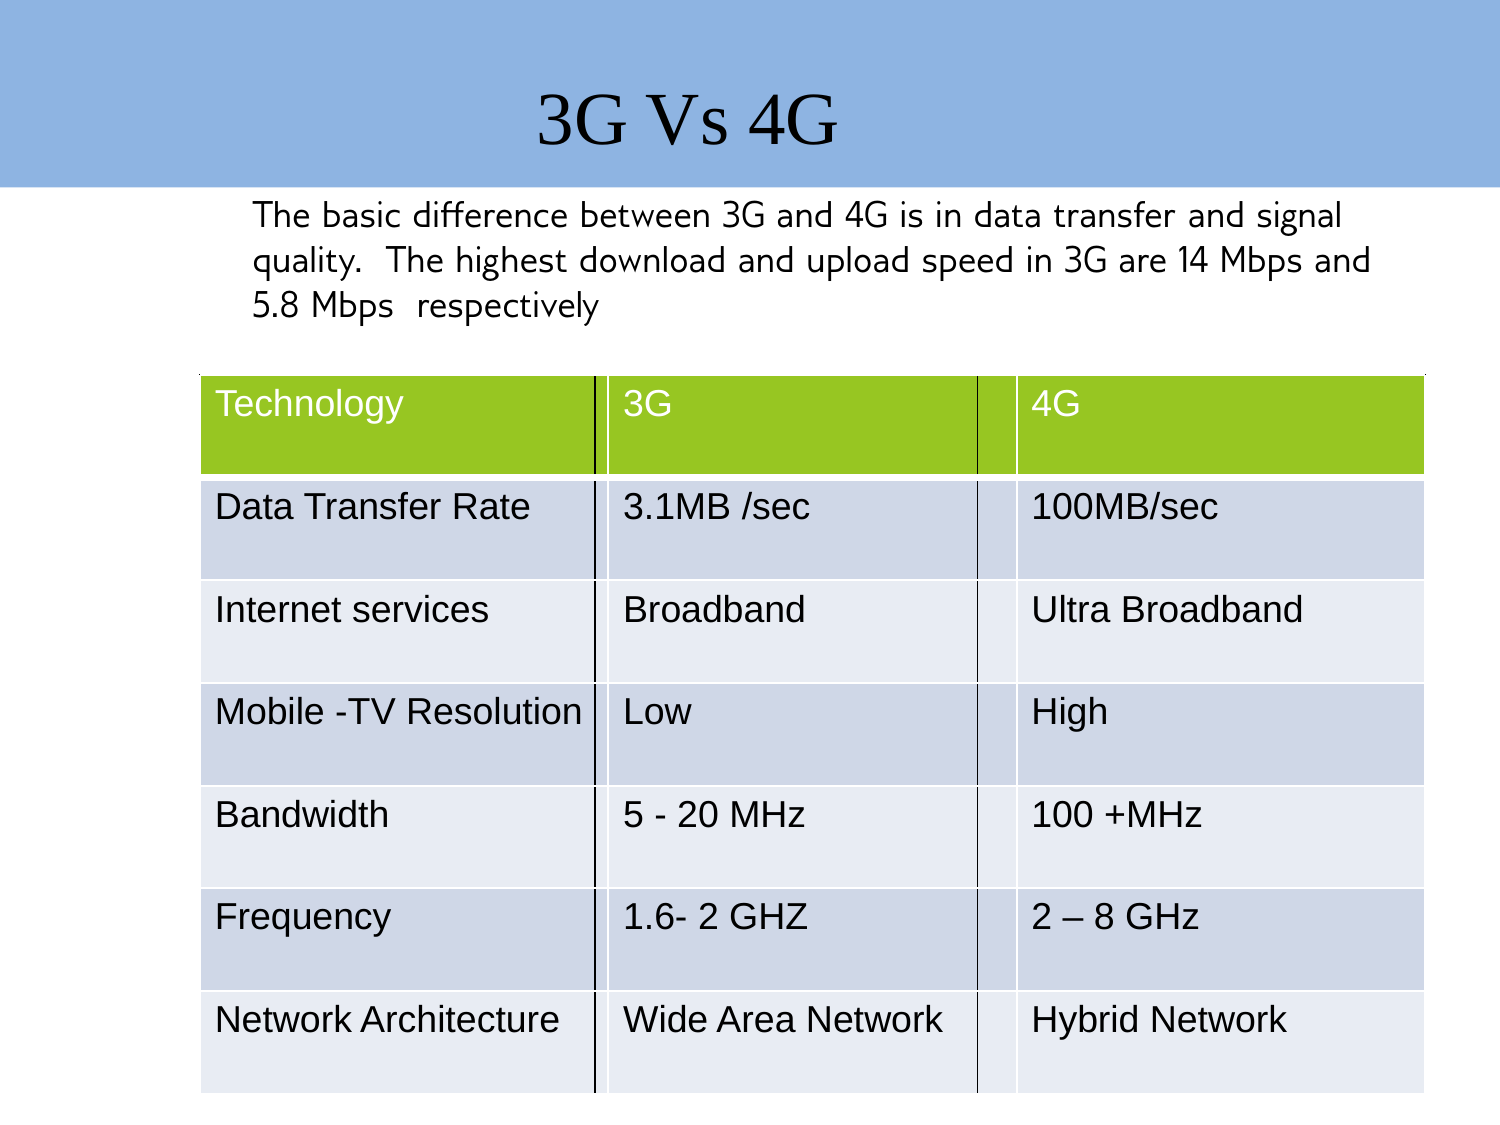

# 3G Vs 4G
The basic difference between 3G and 4G is in data transfer and signal quality.  The highest download and upload speed in 3G are 14 Mbps and 5.8 Mbps  respectively
| Technology | 3G | 4G |
| --- | --- | --- |
| Data Transfer Rate | 3.1MB /sec | 100MB/sec |
| Internet services | Broadband | Ultra Broadband |
| Mobile -TV Resolution | Low | High |
| Bandwidth | 5 - 20 MHz | 100 +MHz |
| Frequency | 1.6- 2 GHZ | 2 – 8 GHz |
| Network Architecture | Wide Area Network | Hybrid Network |